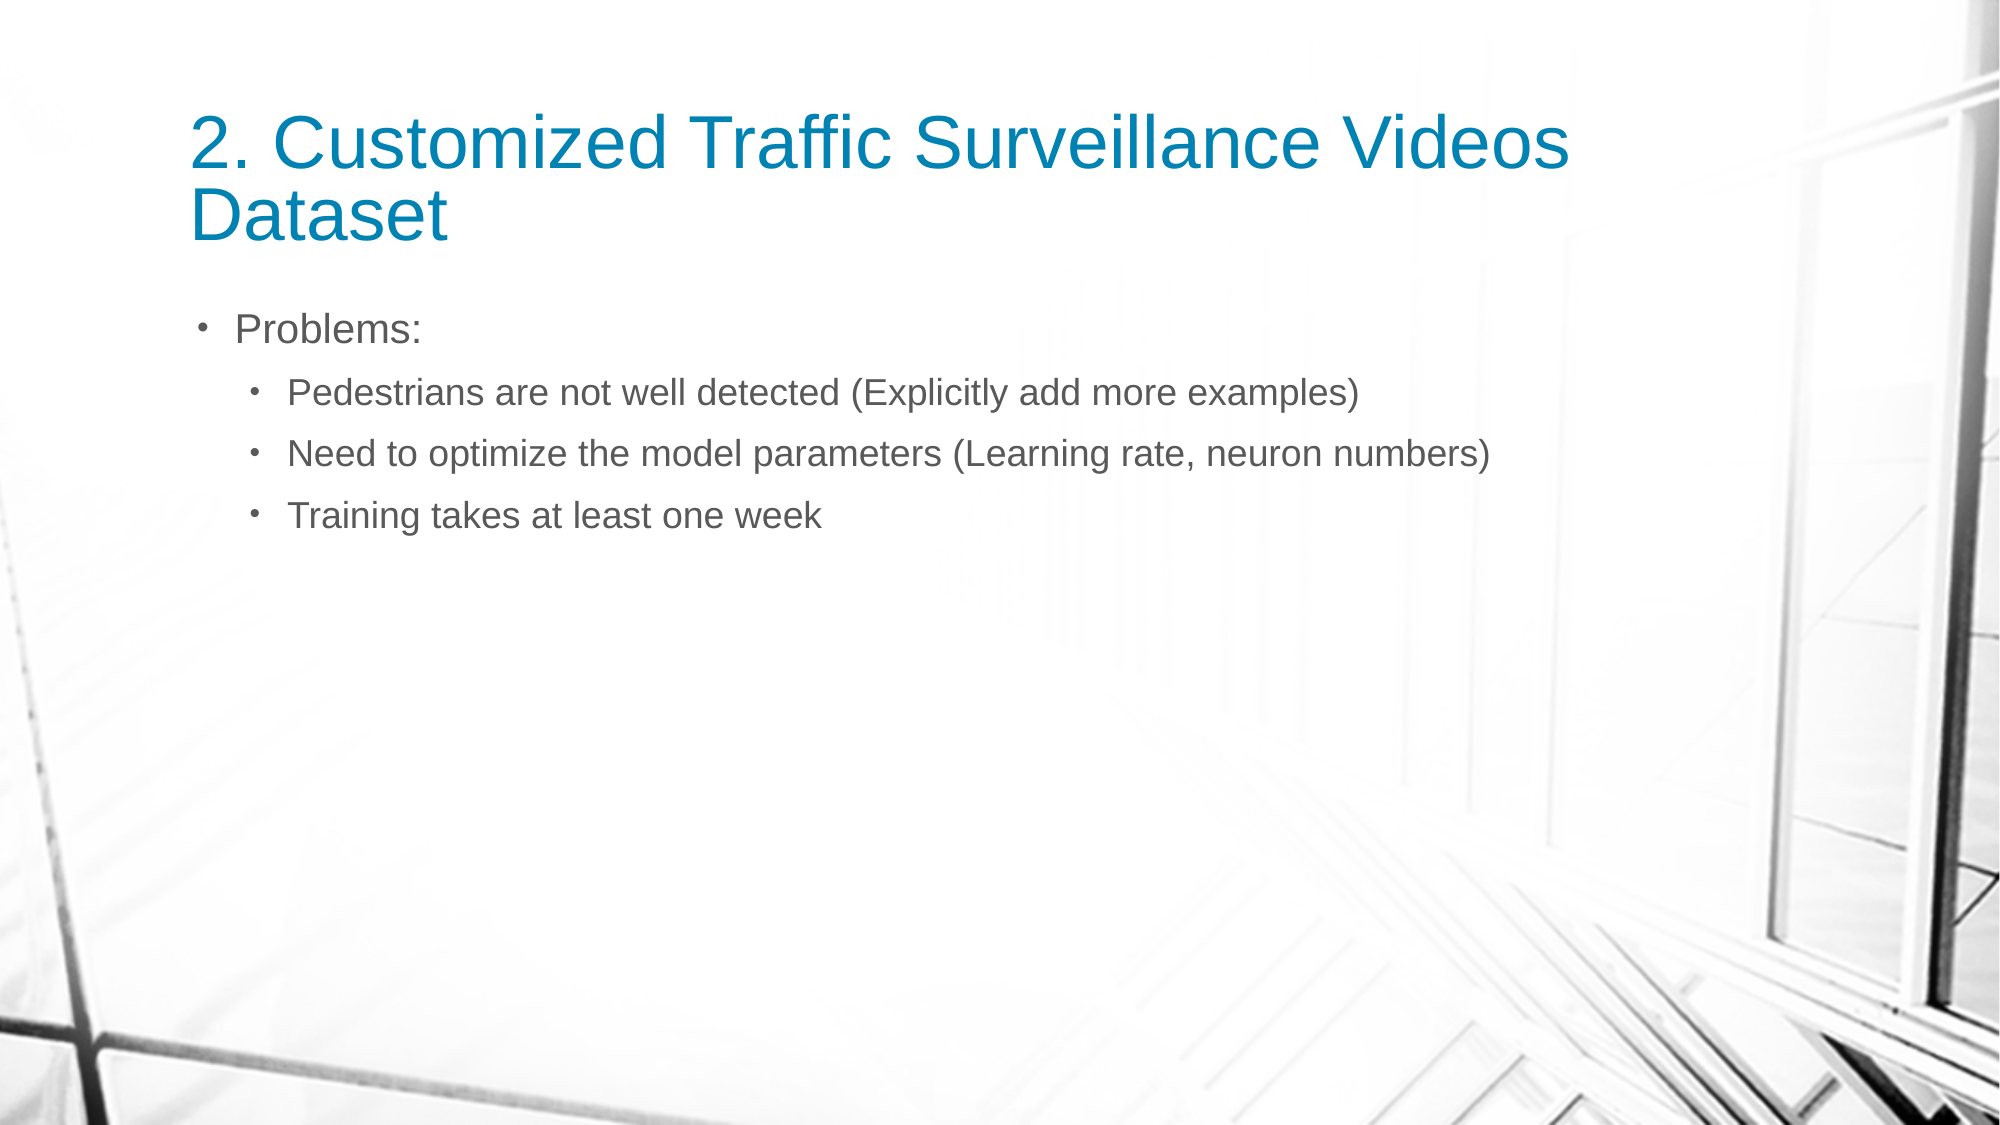

# 2. Customized Traffic Surveillance Videos Dataset
Problems:
Pedestrians are not well detected (Explicitly add more examples)
Need to optimize the model parameters (Learning rate, neuron numbers)
Training takes at least one week